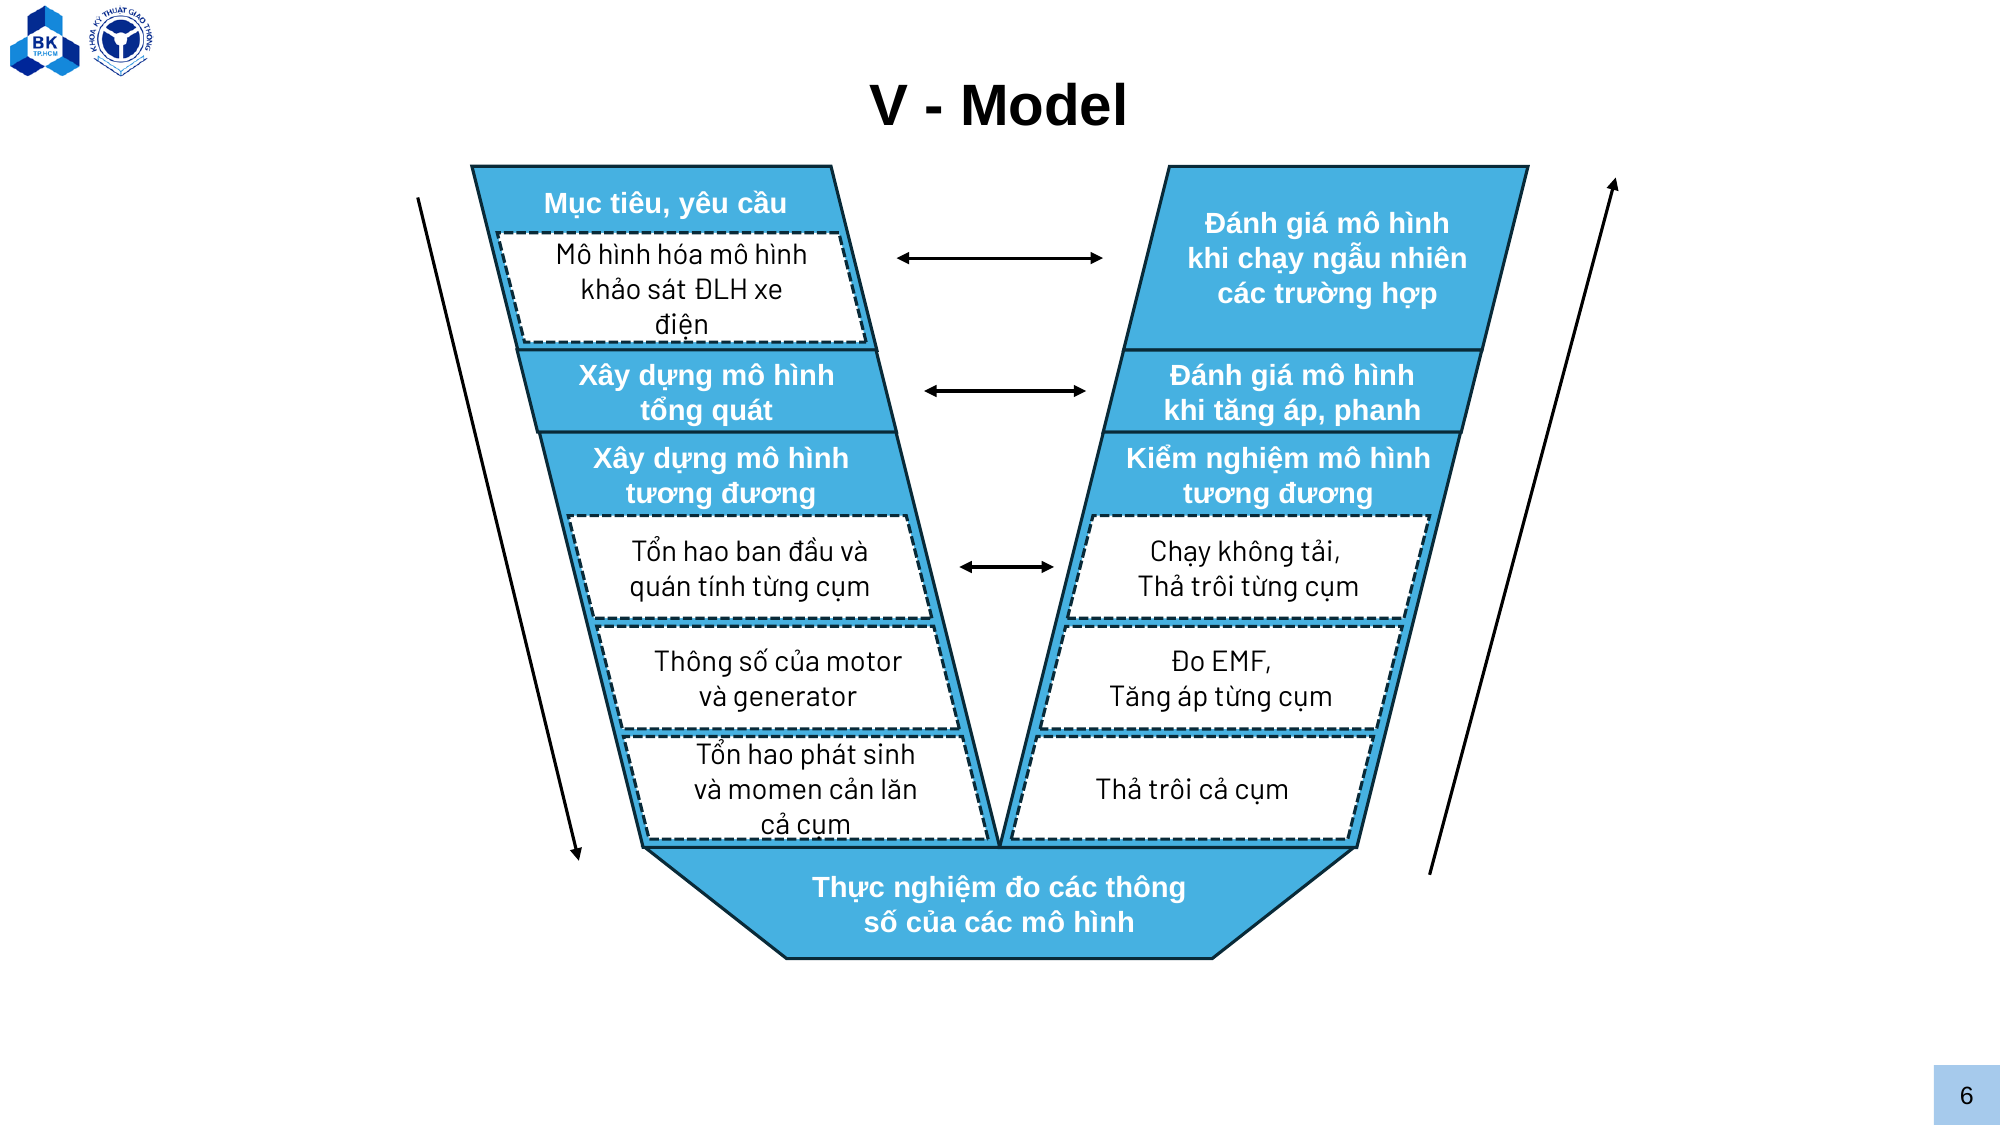

V - Model

Mục tiêu, yêu cầu
Mô hình hóa mô hình khảo sát ĐLH xe điện
Xây dựng mô hình tổng quát

Xây dựng mô hình tương đương
Tổn hao ban đầu và quán tính từng cụm
Thông số của motor và generator
Tổn hao phát sinh và momen cản lăn cả cụm

Đánh giá mô hình khi chạy ngẫu nhiên các trường hợp
Đánh giá mô hình khi tăng áp, phanh

Kiểm nghiệm mô hình tương đương
Chạy không tải,
Thả trôi từng cụm
Đo EMF,
Tăng áp từng cụm
Thả trôi cả cụm
Thực nghiệm đo các thông số của các mô hình
6